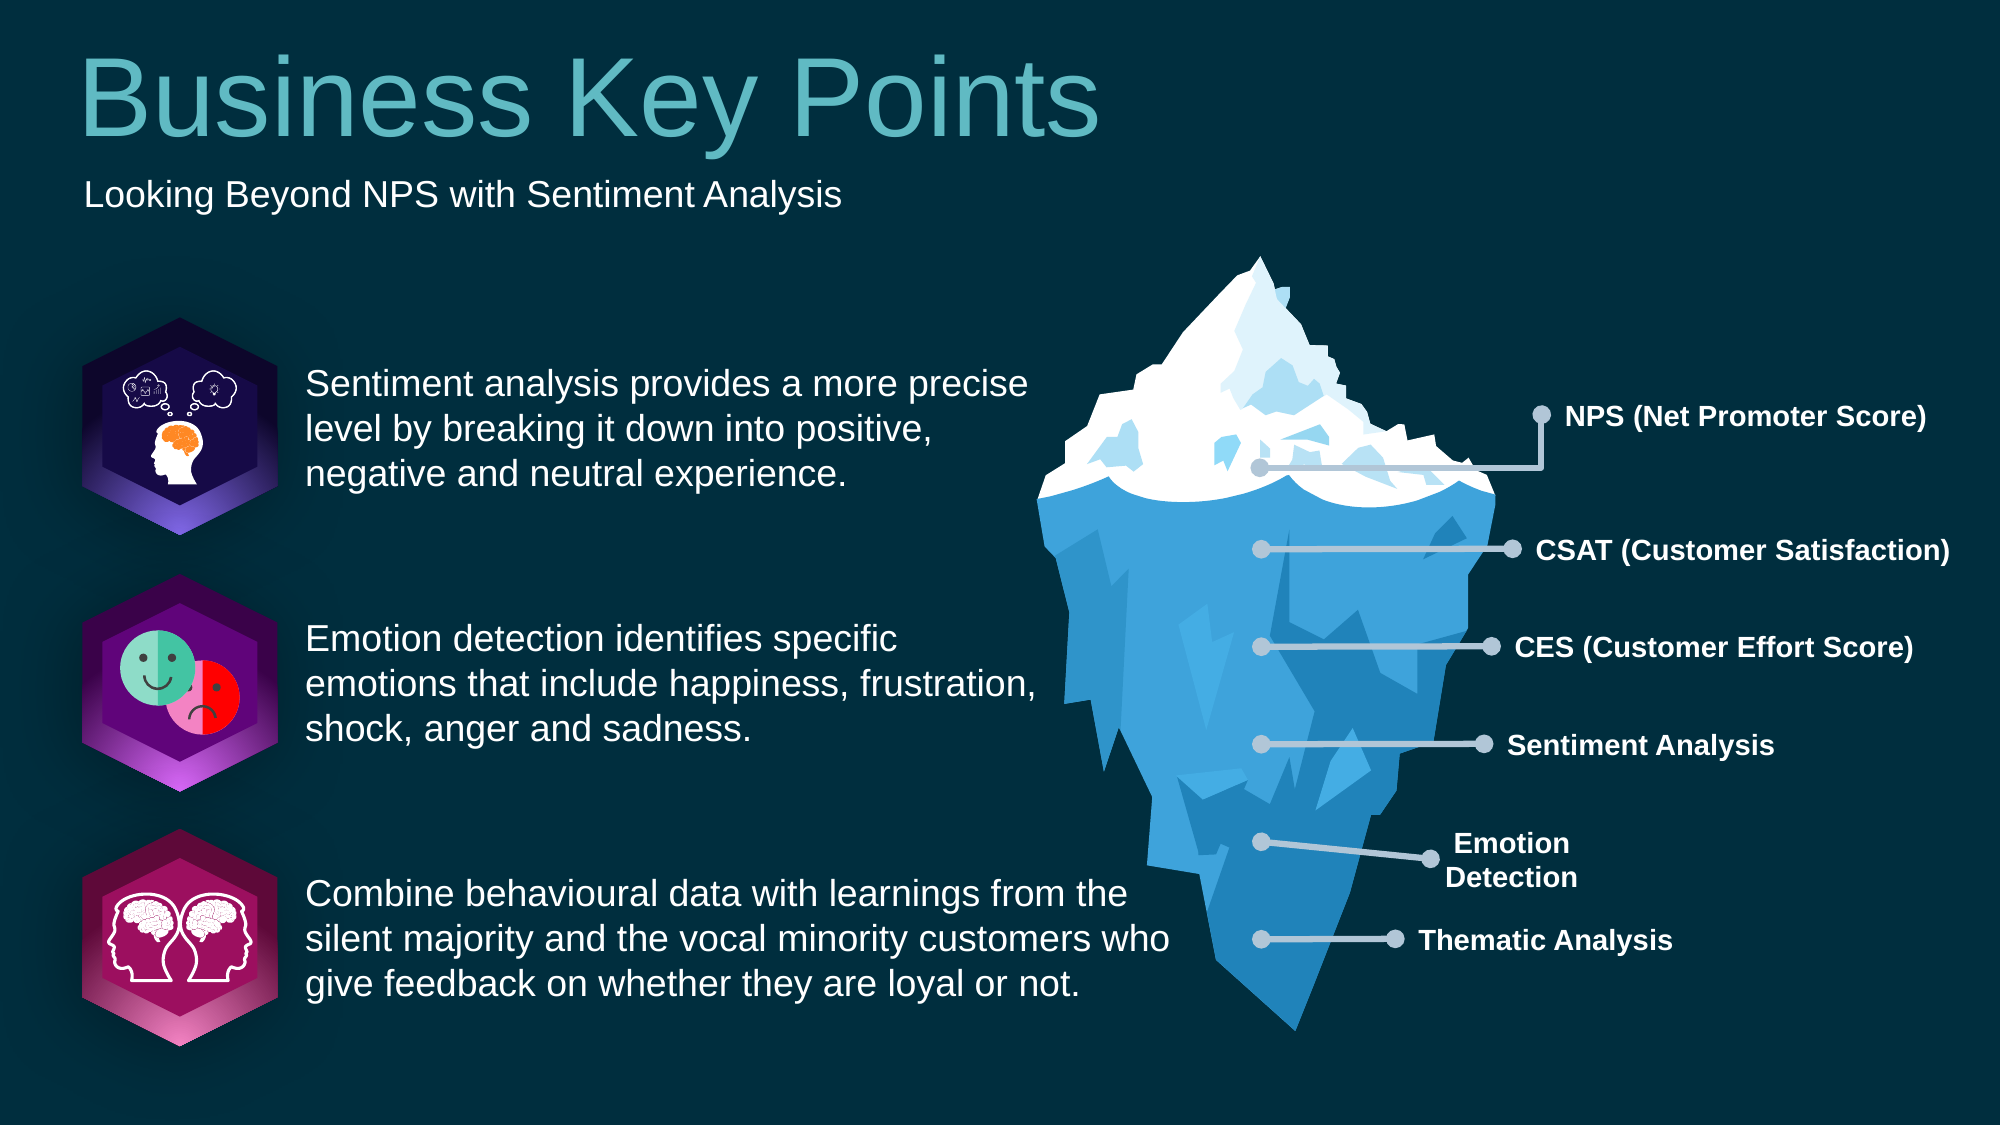

Business Key Points
Looking Beyond NPS with Sentiment Analysis

Sentiment analysis provides a more precise level by breaking it down into positive, negative and neutral experience.

 NPS (Net Promoter Score)

 CSAT (Customer Satisfaction)

Emotion detection identifies specific emotions that include happiness, frustration, shock, anger and sadness.
 CES (Customer Effort Score)

 Sentiment Analysis

 Emotion Detection

Combine behavioural data with learnings from the silent majority and the vocal minority customers who give feedback on whether they are loyal or not.

 Thematic Analysis